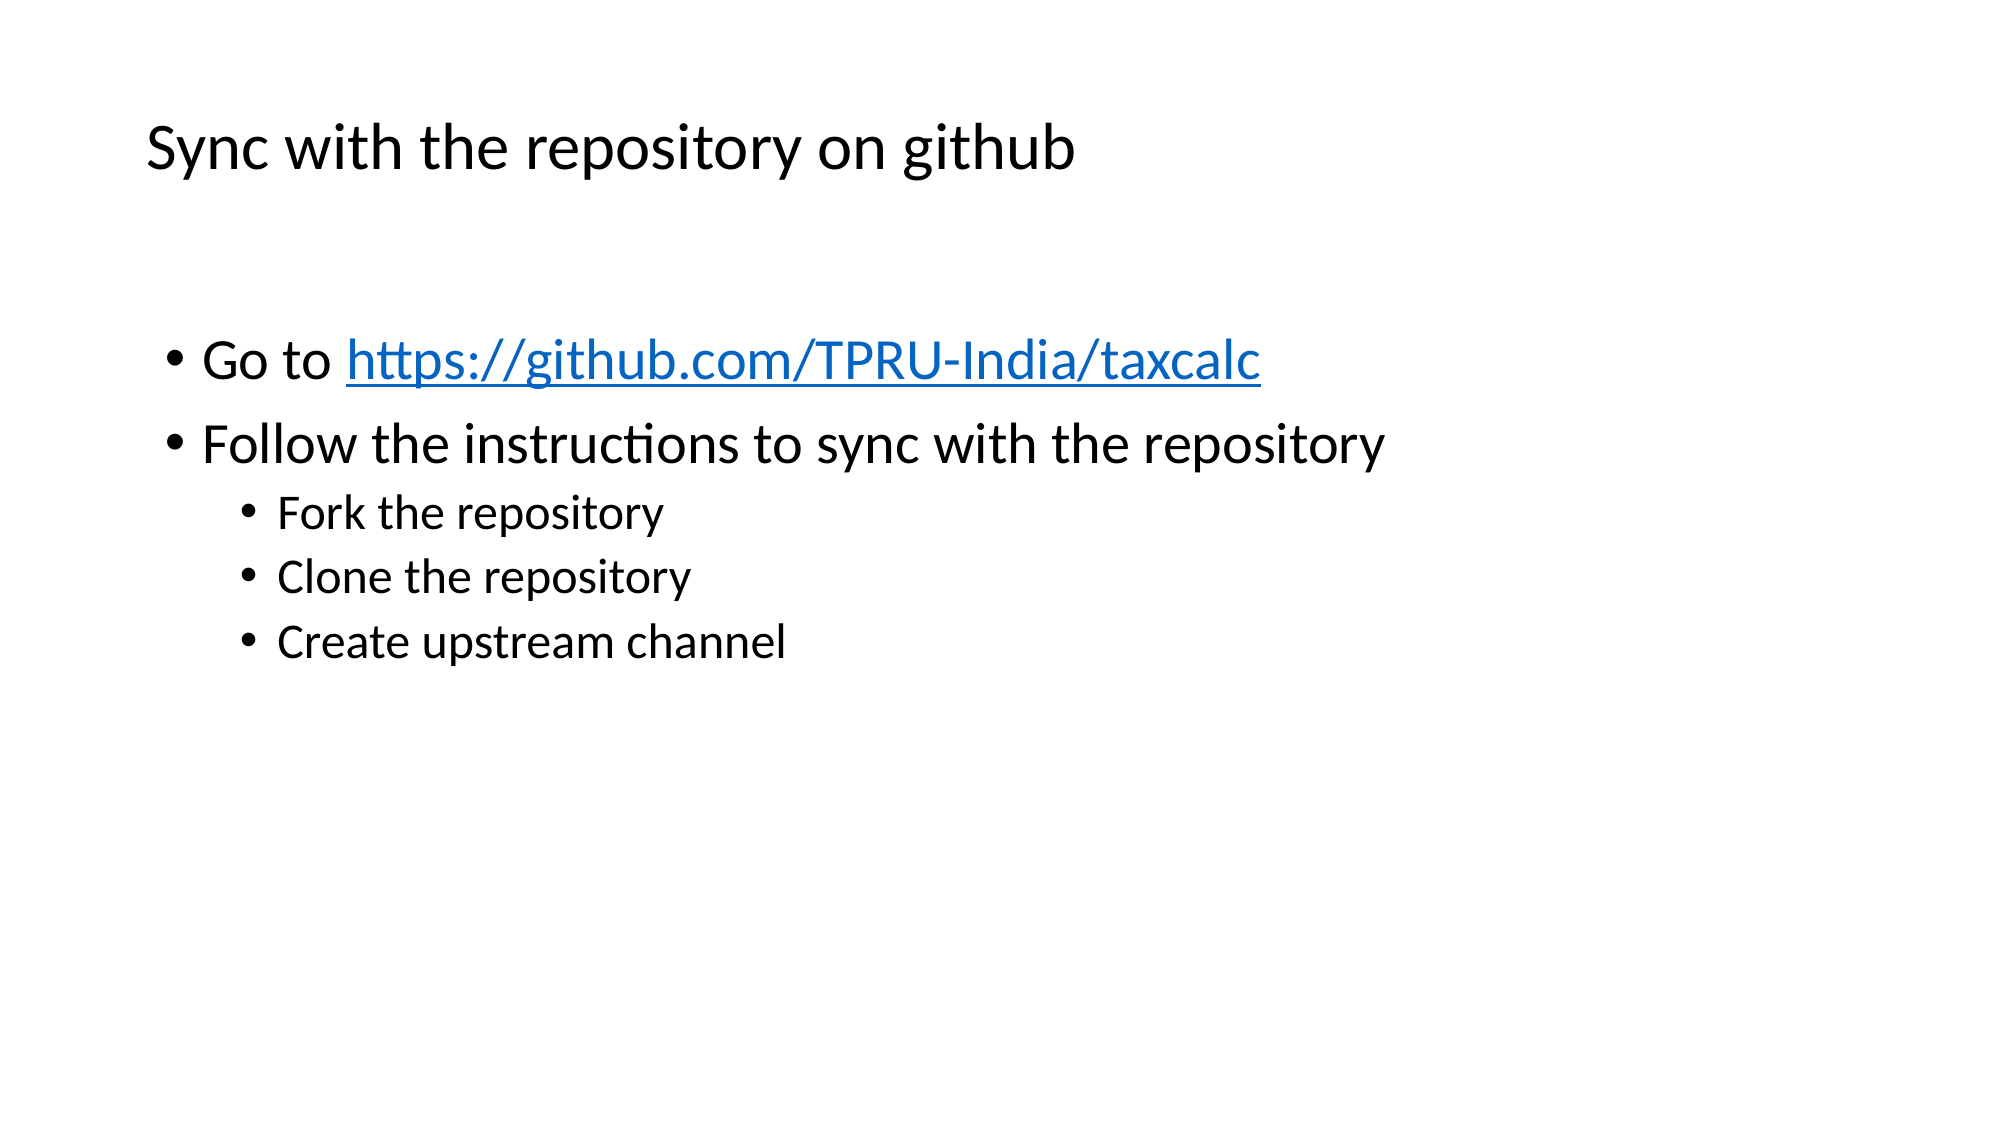

# Sync with the repository on github

Go to https://github.com/TPRU-India/taxcalc
Follow the instructions to sync with the repository
Fork the repository
Clone the repository
Create upstream channel